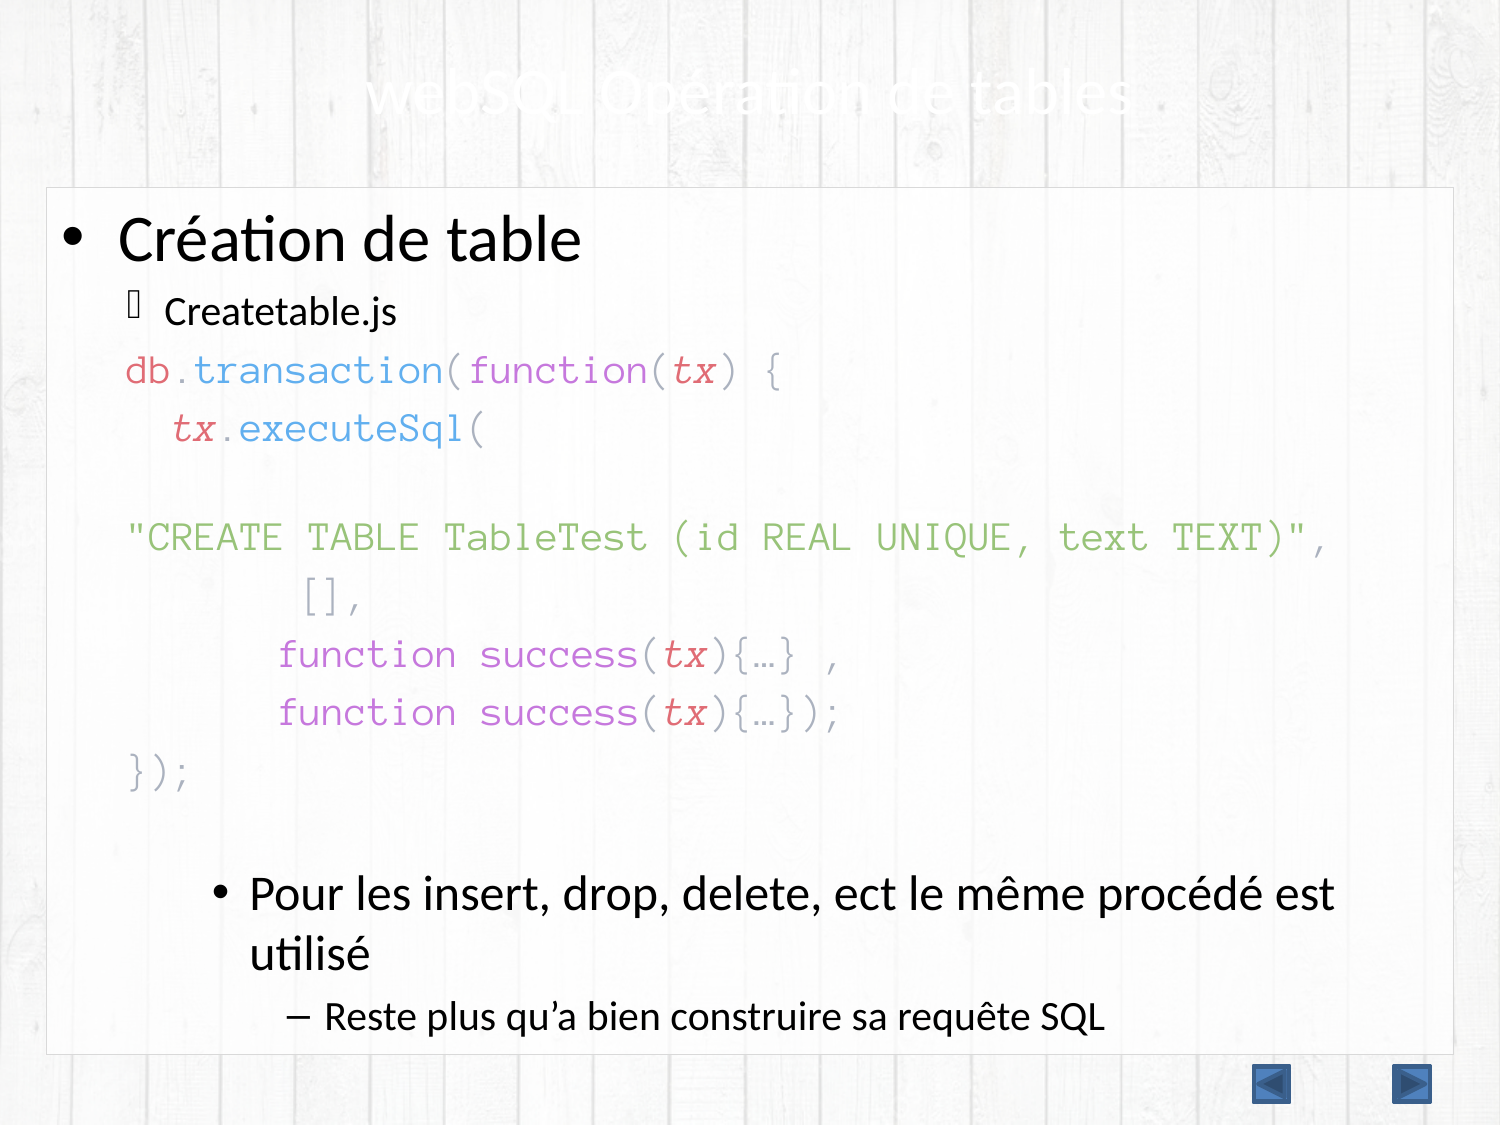

# webSQL Opération de tables
Création de table
Createtable.js
db.transaction(function(tx) {
  tx.executeSql(
	"CREATE TABLE TableTest (id REAL UNIQUE, text TEXT)",
	 [],
	function success(tx){…} ,
	function success(tx){…});
});

Pour les insert, drop, delete, ect le même procédé est utilisé
Reste plus qu’a bien construire sa requête SQL